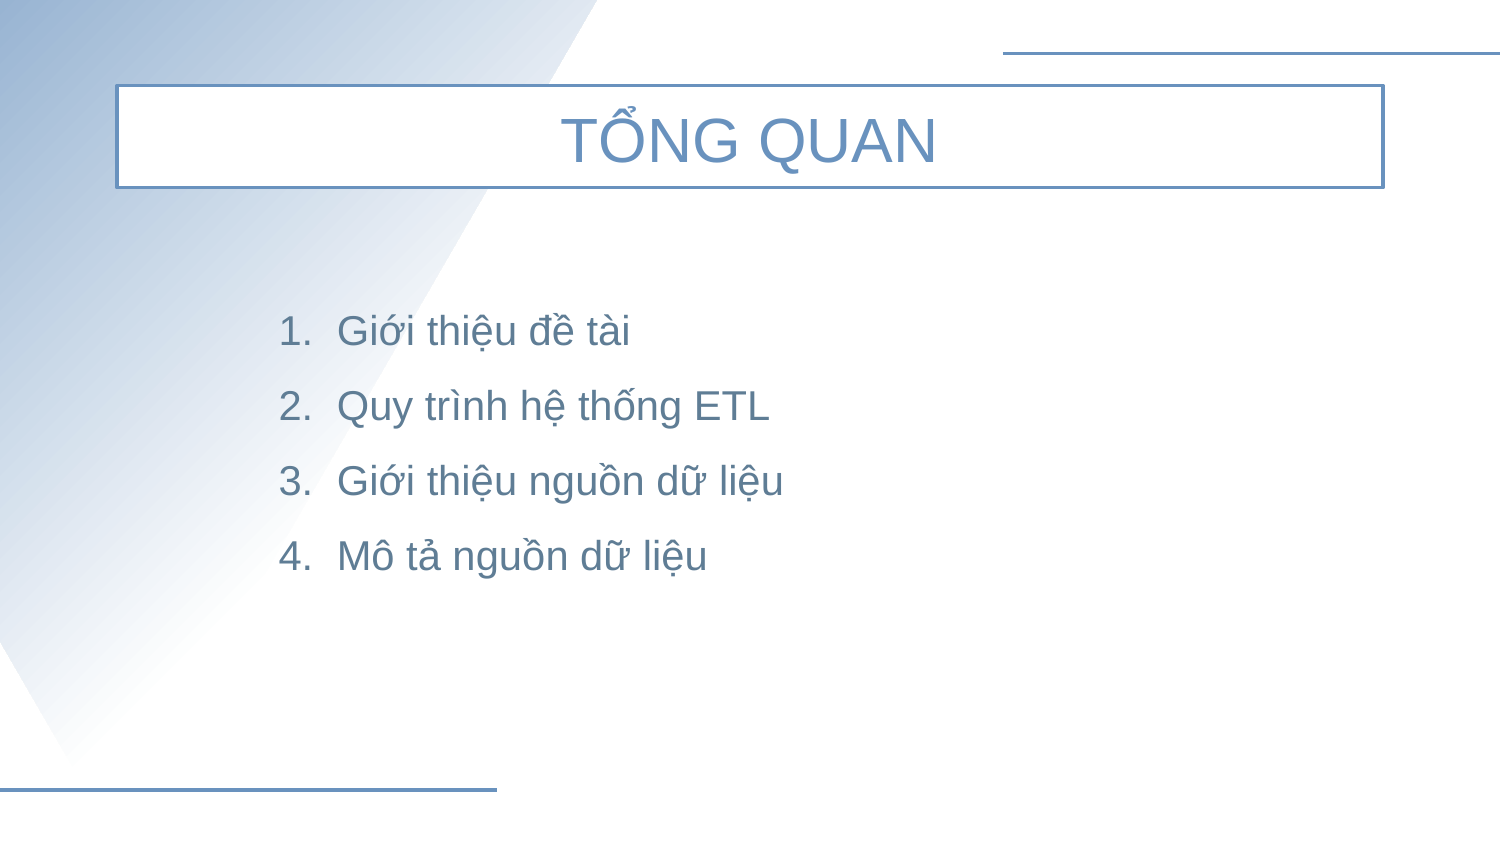

# TỔNG QUAN
Giới thiệu đề tài
Quy trình hệ thống ETL
Giới thiệu nguồn dữ liệu
Mô tả nguồn dữ liệu